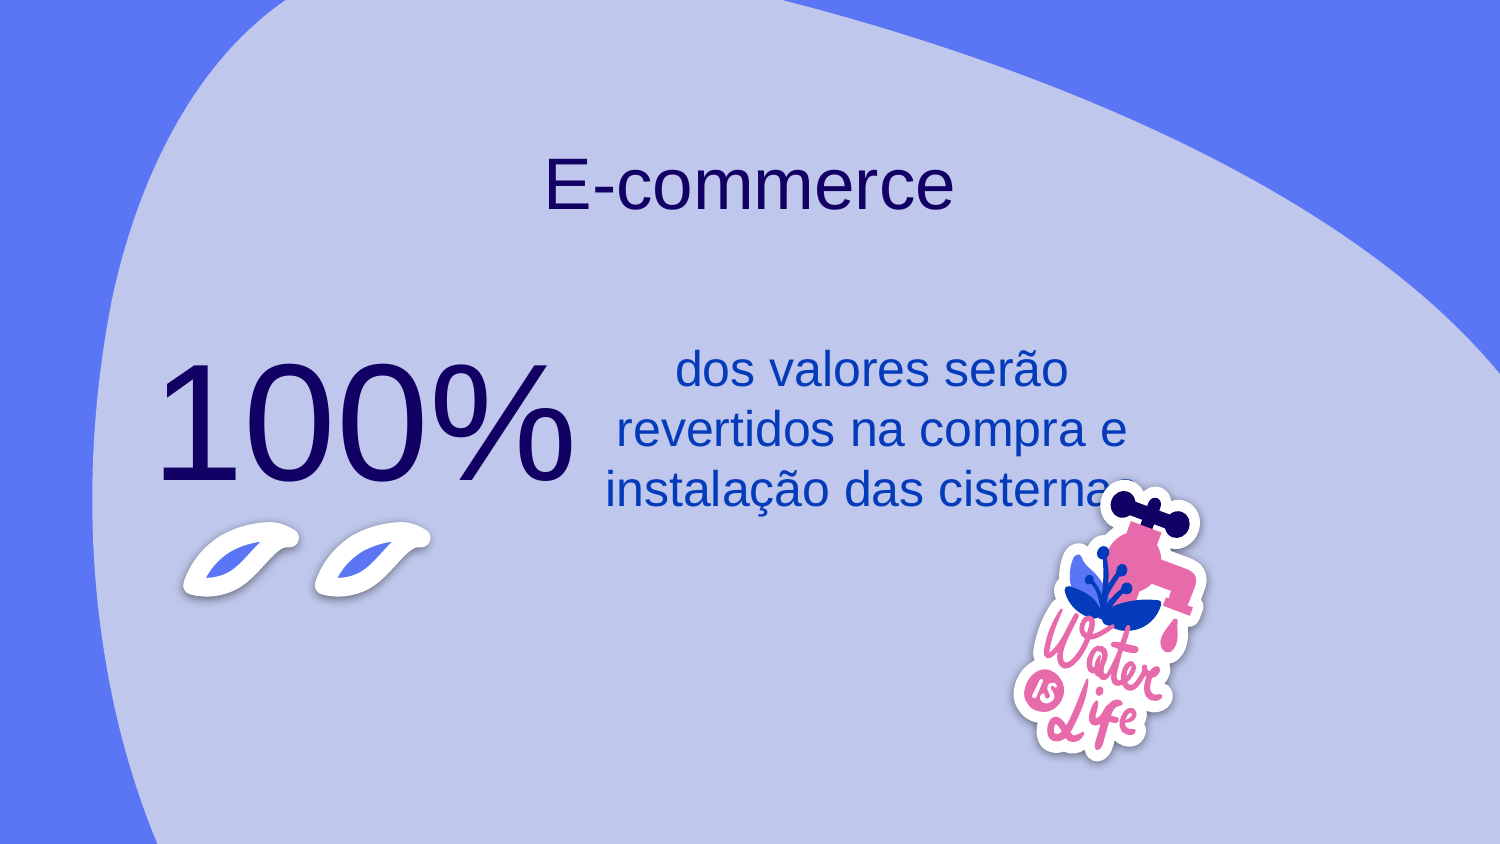

# E-commerce
100%
dos valores serão revertidos na compra e instalação das cisternas